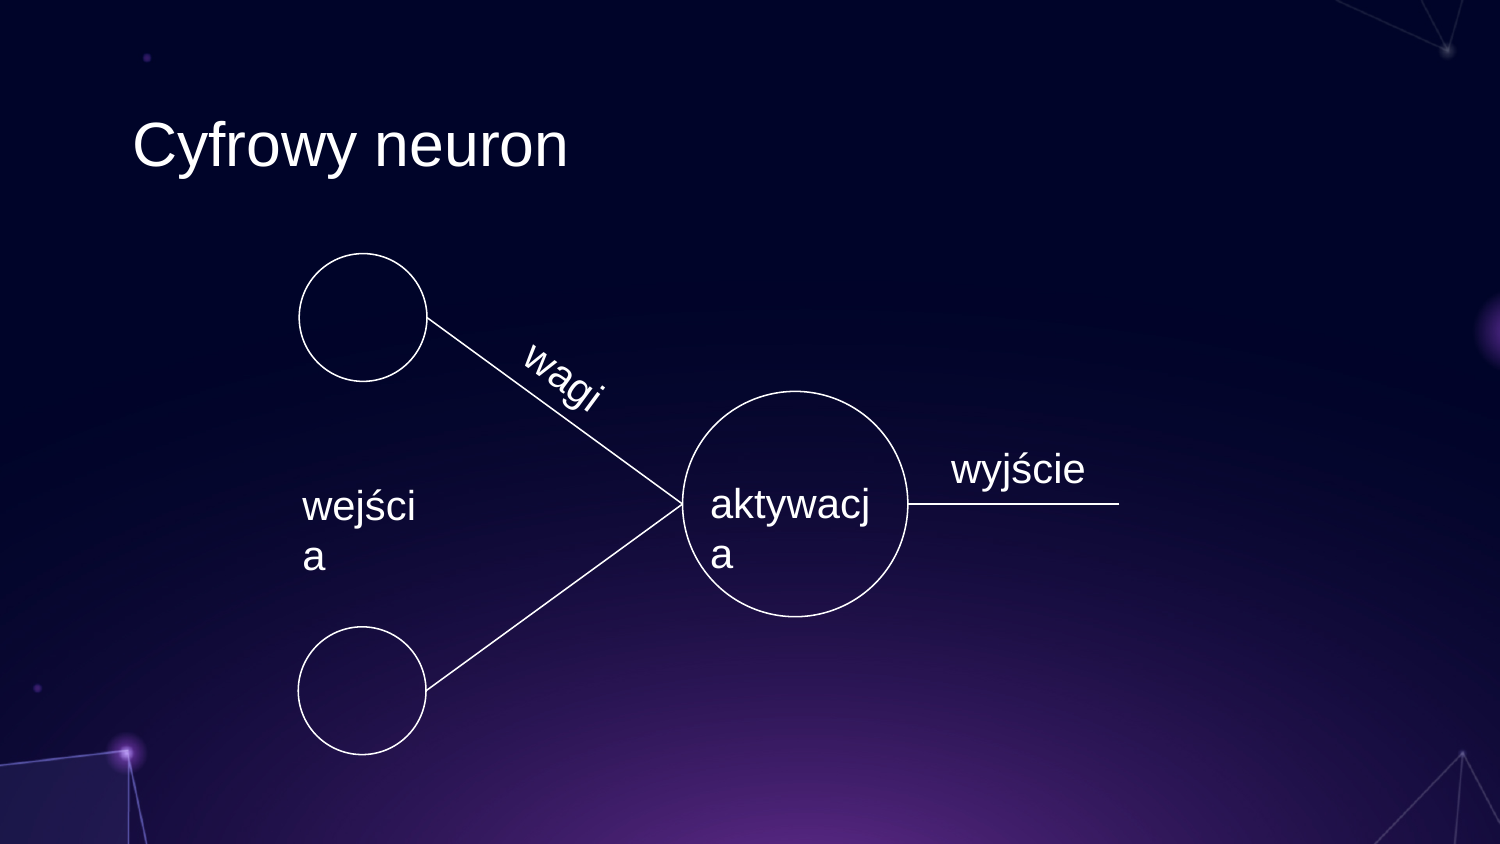

# Cyfrowy neuron

wagi

wyjście
aktywacja
wejścia